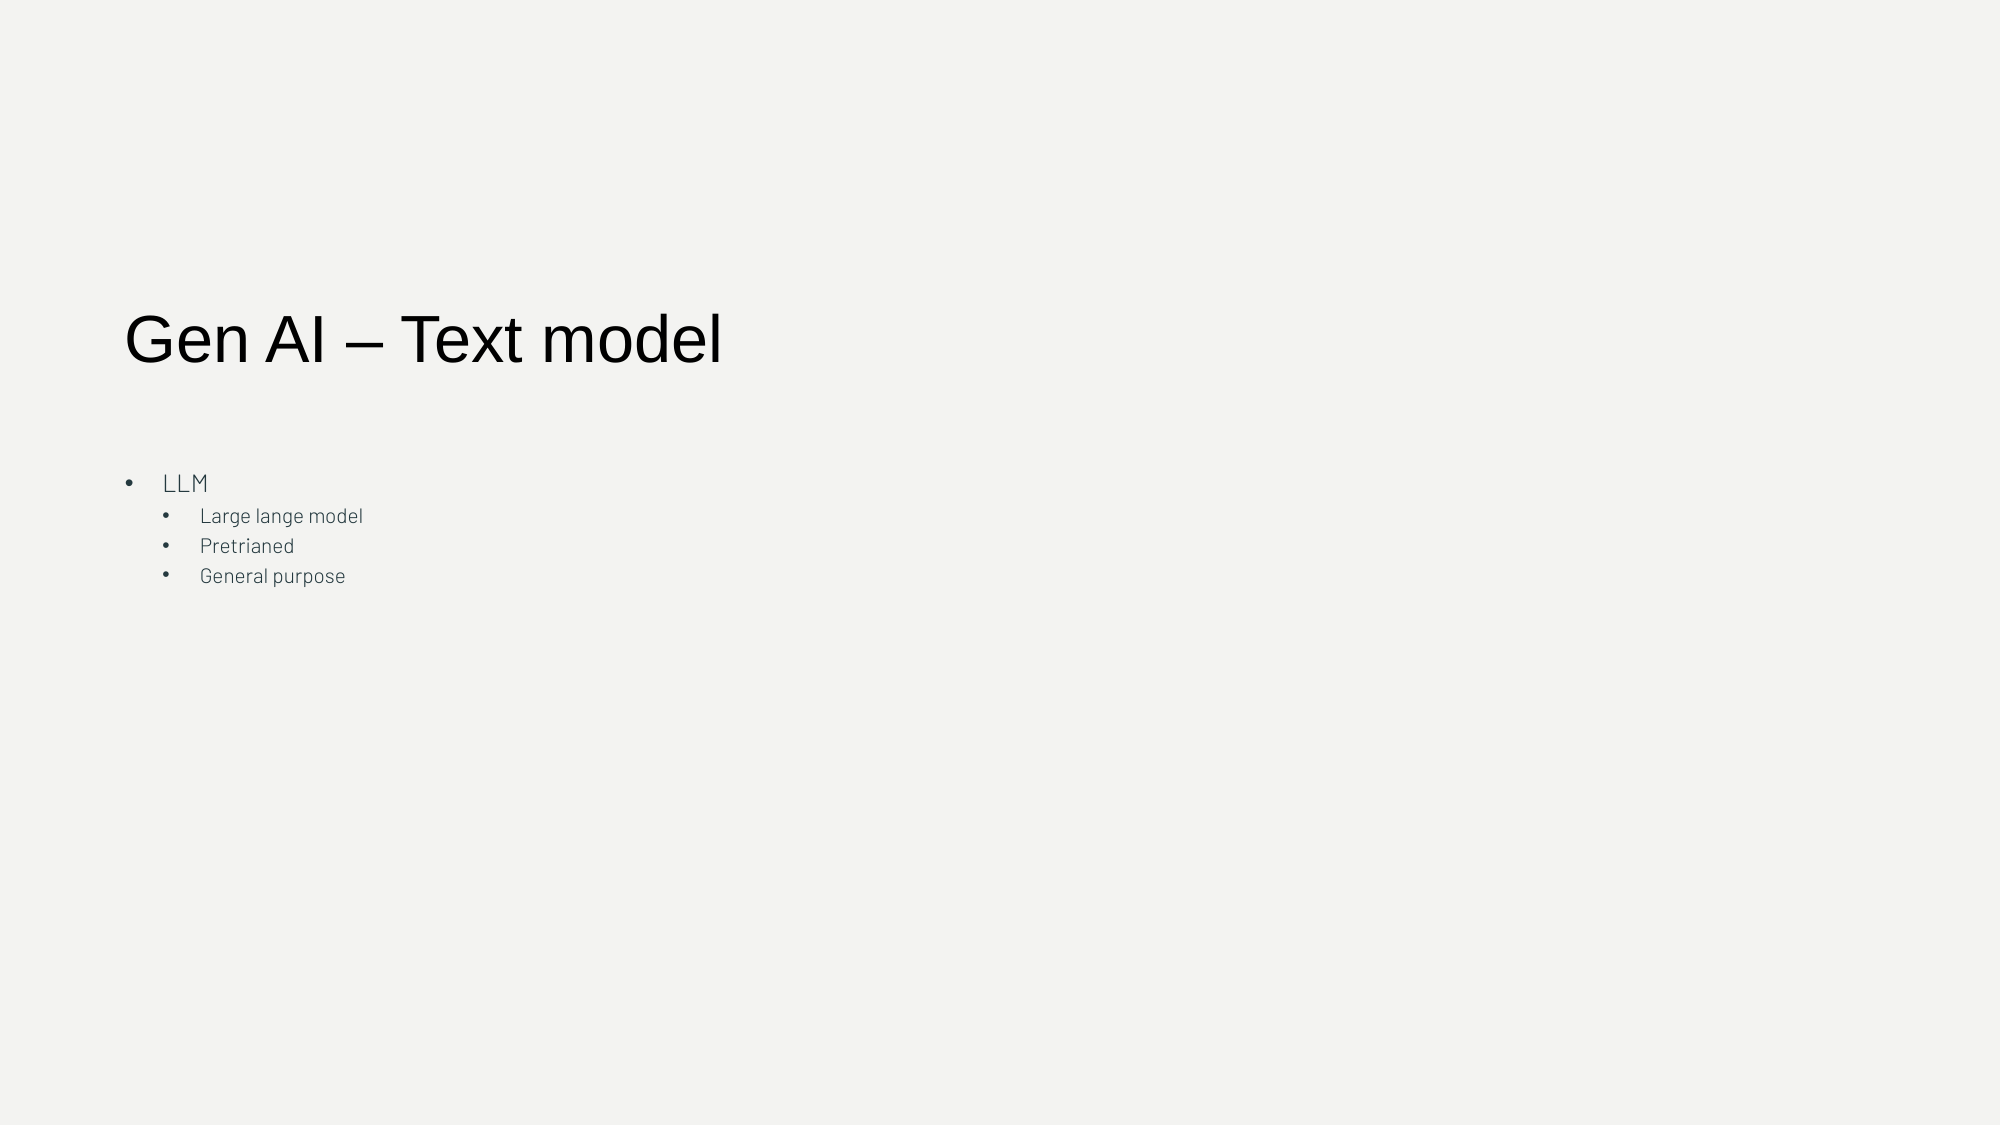

# Gen AI – Text model

LLM
Large lange model
Pretrianed
General purpose